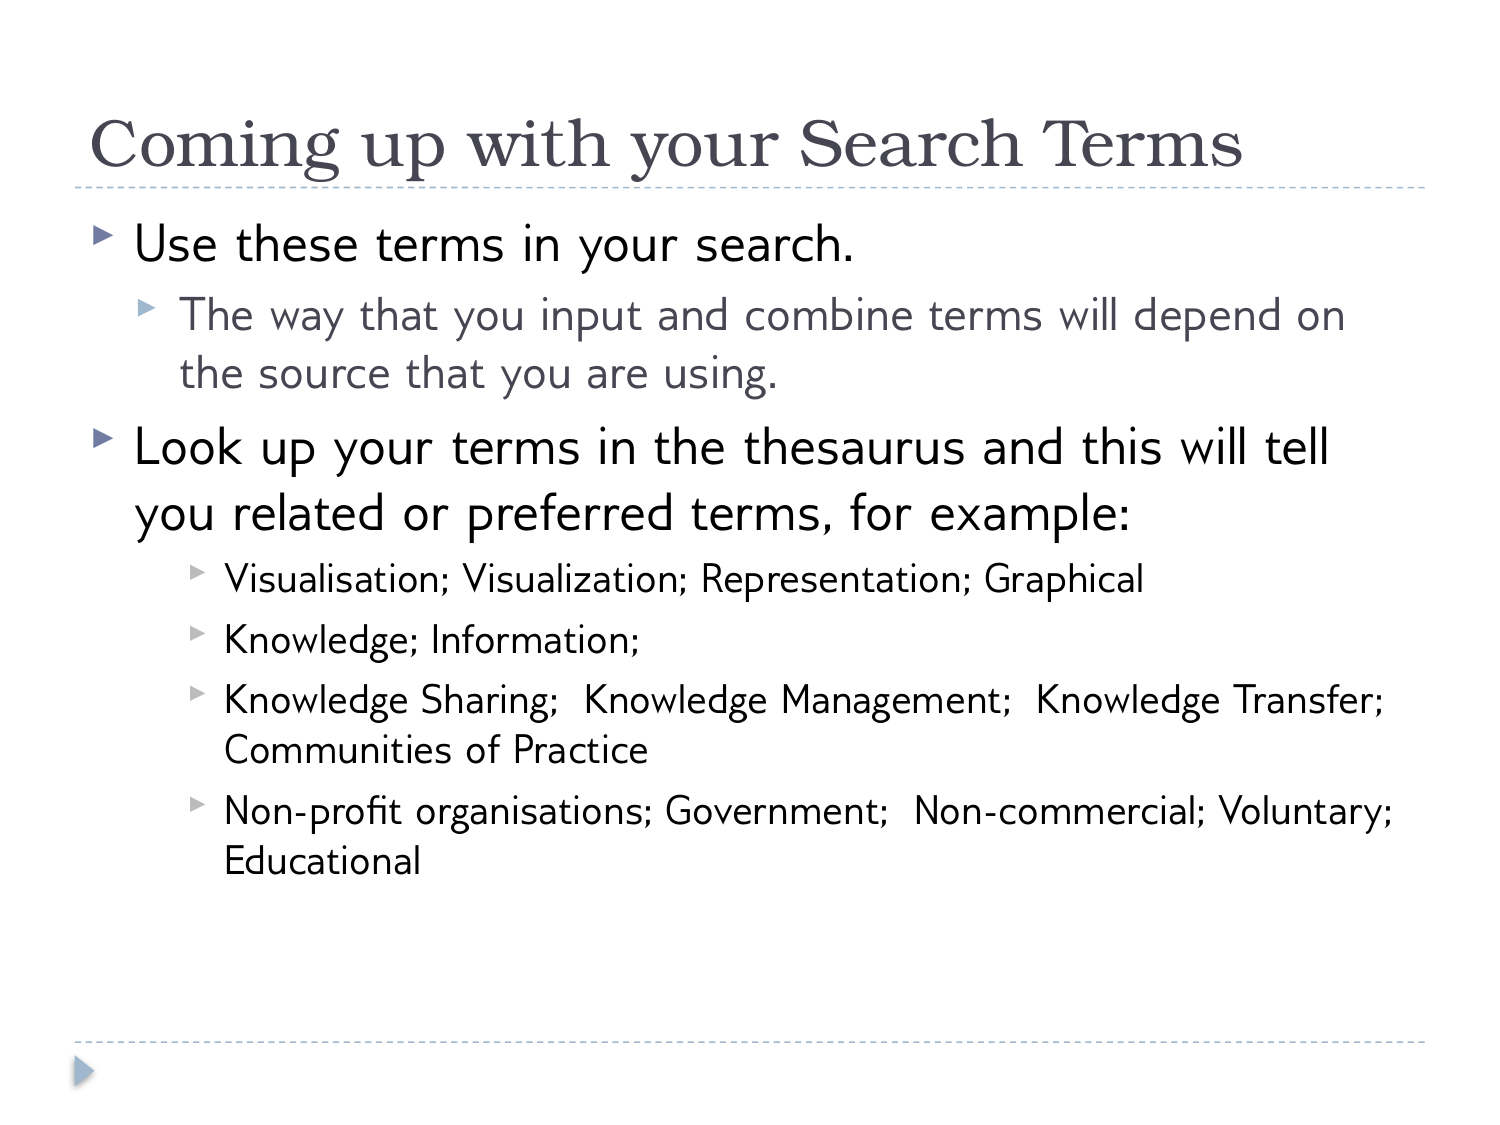

# Coming up with your Search Terms
Use these terms in your search.
The way that you input and combine terms will depend on the source that you are using.
Look up your terms in the thesaurus and this will tell you related or preferred terms, for example:
Visualisation; Visualization; Representation; Graphical
Knowledge; Information;
Knowledge Sharing;  Knowledge Management;  Knowledge Transfer;  Communities of Practice
Non-profit organisations; Government;  Non-commercial; Voluntary; Educational